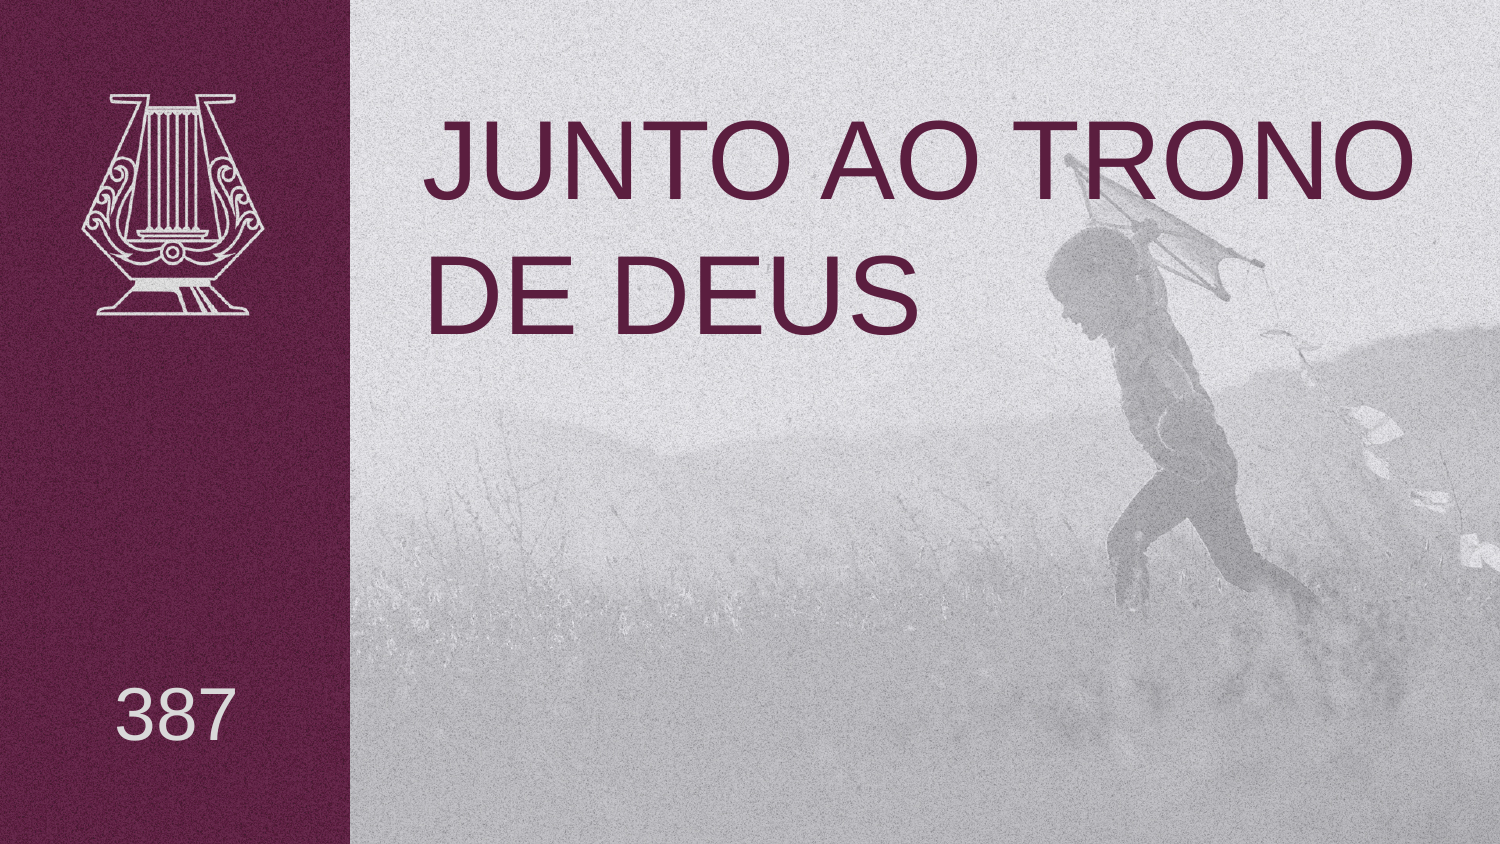

# JUNTO AO TRONO DE DEUS
387